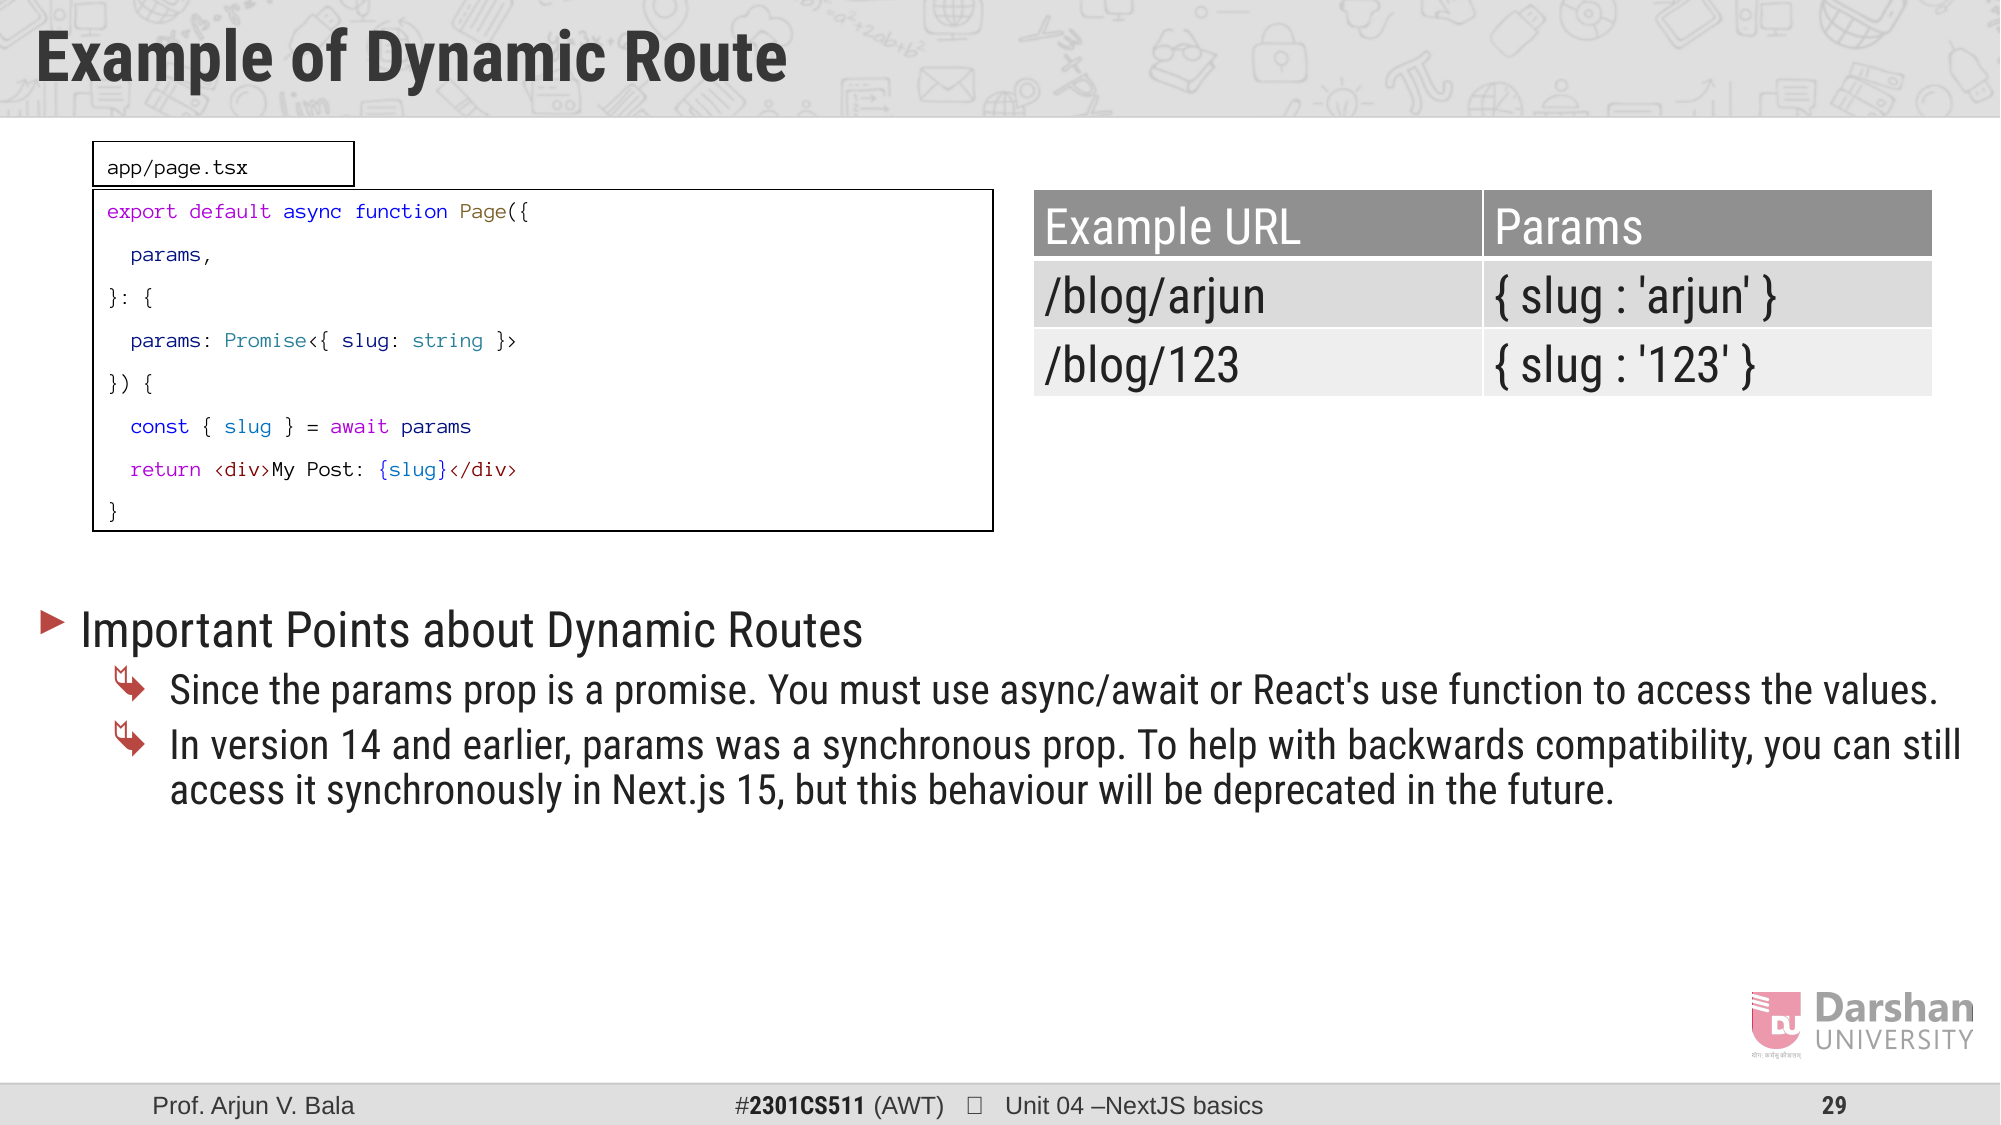

# Example of Dynamic Route

Important Points about Dynamic Routes
Since the params prop is a promise. You must use async/await or React's use function to access the values.
In version 14 and earlier, params was a synchronous prop. To help with backwards compatibility, you can still access it synchronously in Next.js 15, but this behaviour will be deprecated in the future.

app/page.tsx
export default async function Page({
  params,
}: {
  params: Promise<{ slug: string }>
}) {
  const { slug } = await params
  return <div>My Post: {slug}</div>
}
| Example URL | Params |
| --- | --- |
| /blog/arjun | { slug : 'arjun' } |
| /blog/123 | { slug : '123' } |